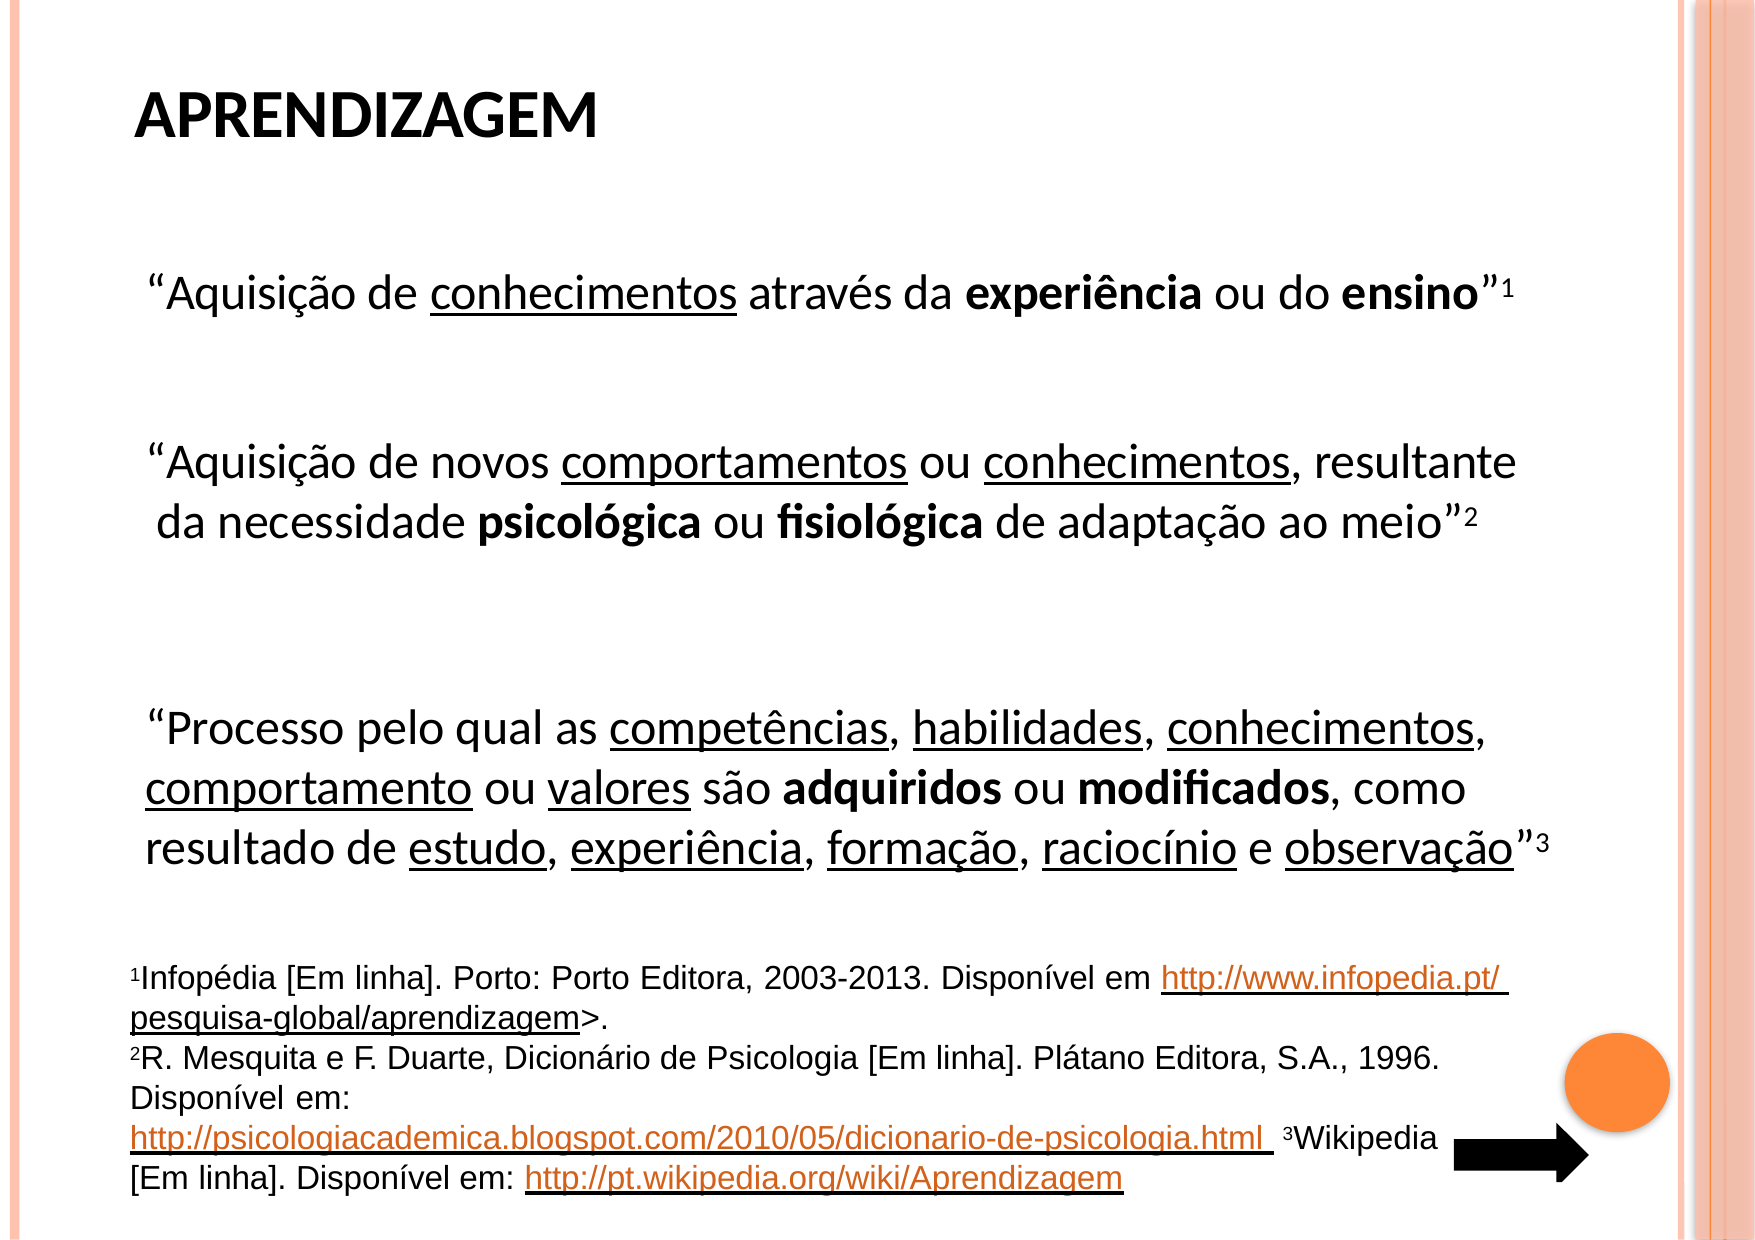

# Aprendizagem
“Aquisição de conhecimentos através da experiência ou do ensino”1

“Aquisição de novos comportamentos ou conhecimentos, resultante  da necessidade psicológica ou fisiológica de adaptação ao meio”2

“Processo pelo qual as competências, habilidades, conhecimentos,  comportamento ou valores são adquiridos ou modificados, como  resultado de estudo, experiência, formação, raciocínio e observação”3
1Infopédia [Em linha]. Porto: Porto Editora, 2003-2013. Disponível em http://www.infopedia.pt/  pesquisa-global/aprendizagem>.
2R. Mesquita e F. Duarte, Dicionário de Psicologia [Em linha]. Plátano Editora, S.A., 1996.  Disponível em: http://psicologiacademica.blogspot.com/2010/05/dicionario-de-psicologia.html  3Wikipedia [Em linha]. Disponível em: http://pt.wikipedia.org/wiki/Aprendizagem